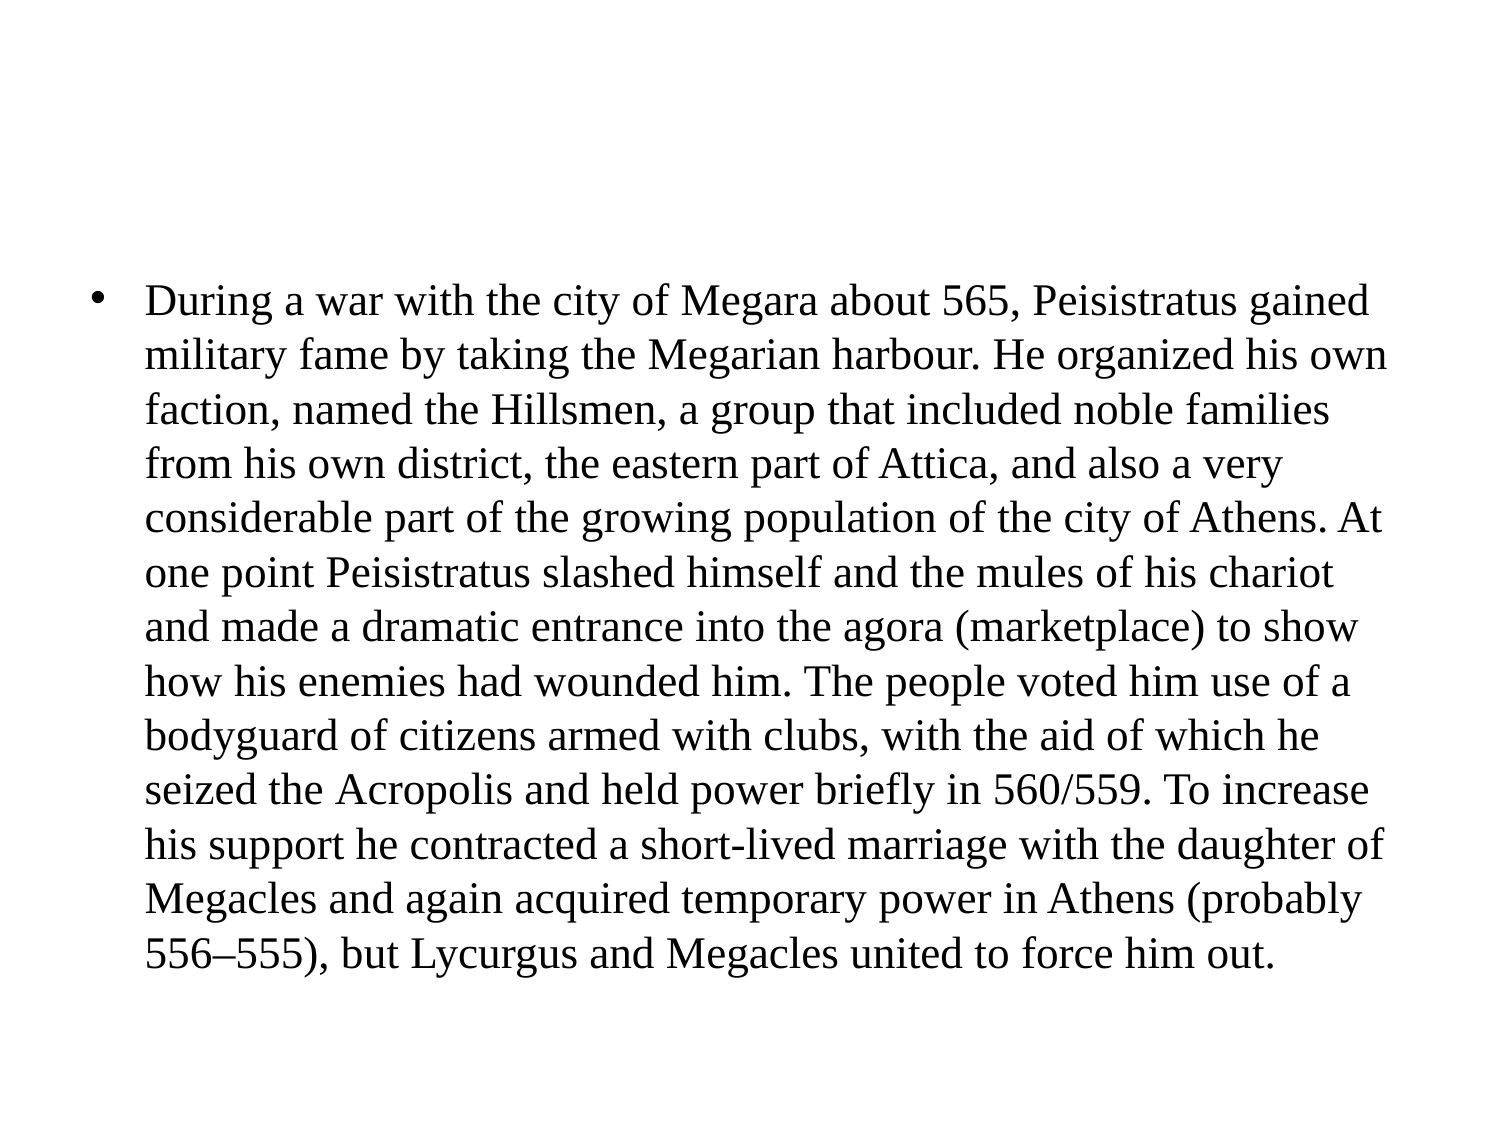

#
During a war with the city of Megara about 565, Peisistratus gained military fame by taking the Megarian harbour. He organized his own faction, named the Hillsmen, a group that included noble families from his own district, the eastern part of Attica, and also a very considerable part of the growing population of the city of Athens. At one point Peisistratus slashed himself and the mules of his chariot and made a dramatic entrance into the agora (marketplace) to show how his enemies had wounded him. The people voted him use of a bodyguard of citizens armed with clubs, with the aid of which he seized the Acropolis and held power briefly in 560/559. To increase his support he contracted a short-lived marriage with the daughter of Megacles and again acquired temporary power in Athens (probably 556–555), but Lycurgus and Megacles united to force him out.